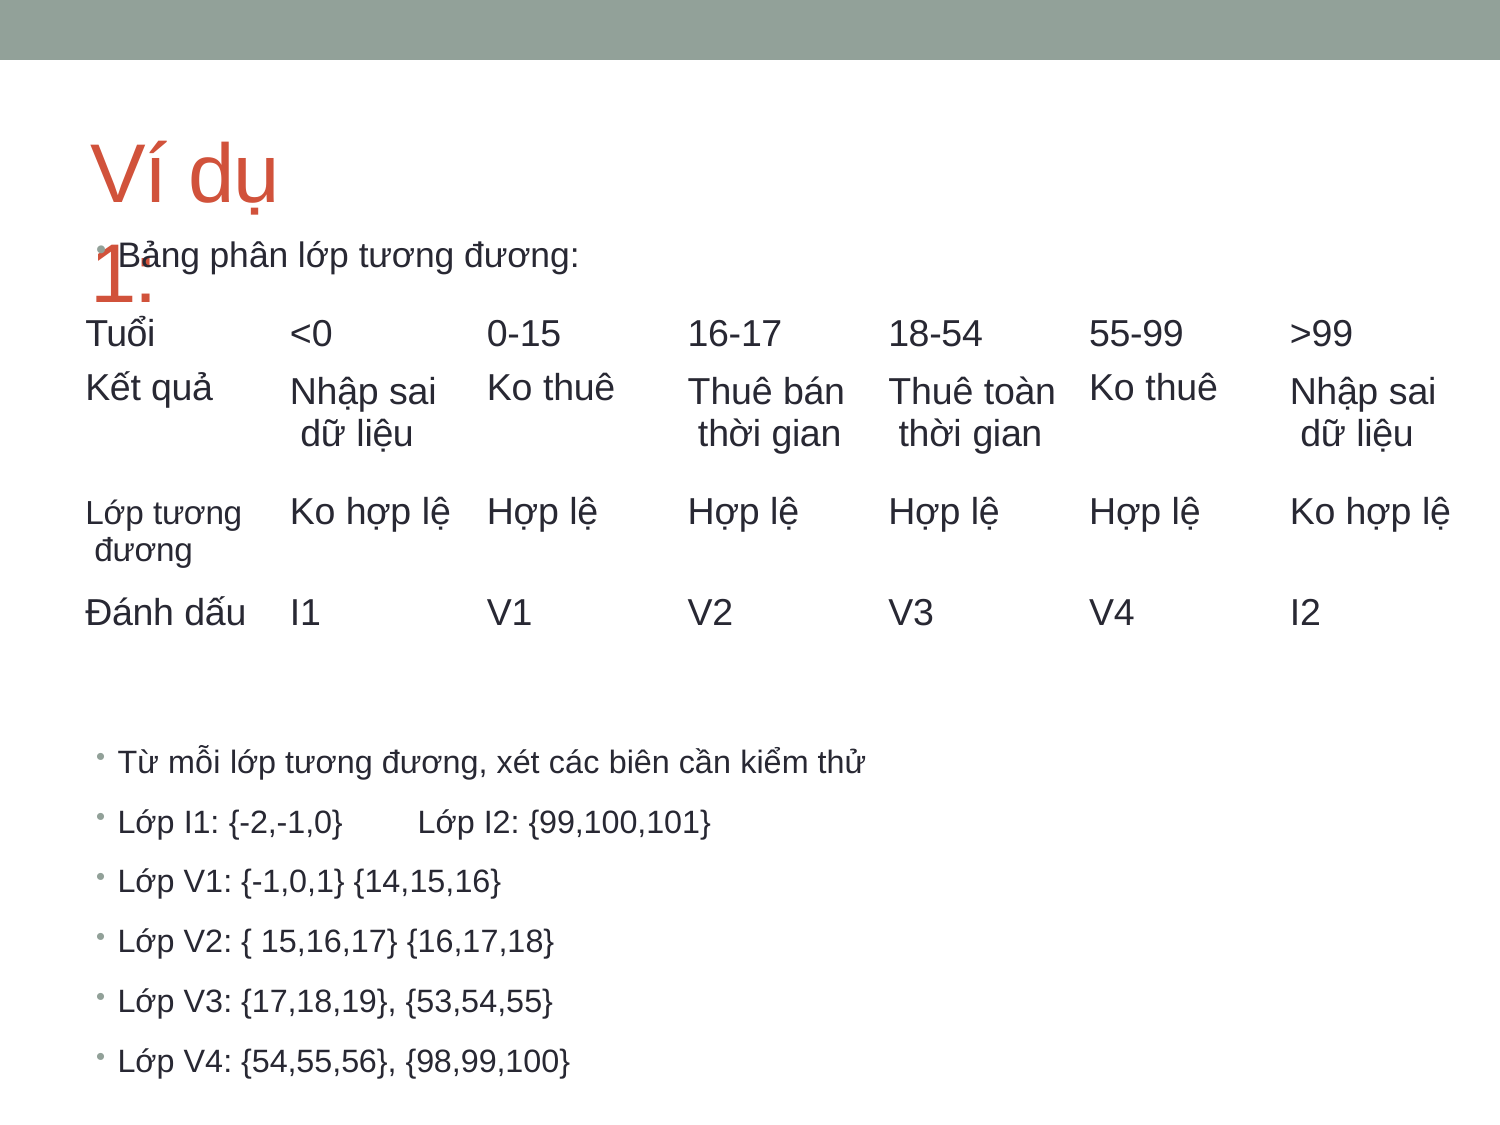

# Ví dụ 1:
Bảng phân lớp tương đương:
| Tuổi | <0 | 0-15 | 16-17 | 18-54 | 55-99 | >99 |
| --- | --- | --- | --- | --- | --- | --- |
| Kết quả | Nhập sai dữ liệu | Ko thuê | Thuê bán thời gian | Thuê toàn thời gian | Ko thuê | Nhập sai dữ liệu |
| Lớp tương đương | Ko hợp lệ | Hợp lệ | Hợp lệ | Hợp lệ | Hợp lệ | Ko hợp lệ |
| Đánh dấu | I1 | V1 | V2 | V3 | V4 | I2 |
Từ mỗi lớp tương đương, xét các biên cần kiểm thử
Lớp I1: {-2,-1,0}	Lớp I2: {99,100,101}
Lớp V1: {-1,0,1} {14,15,16}
Lớp V2: { 15,16,17} {16,17,18}
Lớp V3: {17,18,19}, {53,54,55}
Lớp V4: {54,55,56}, {98,99,100}